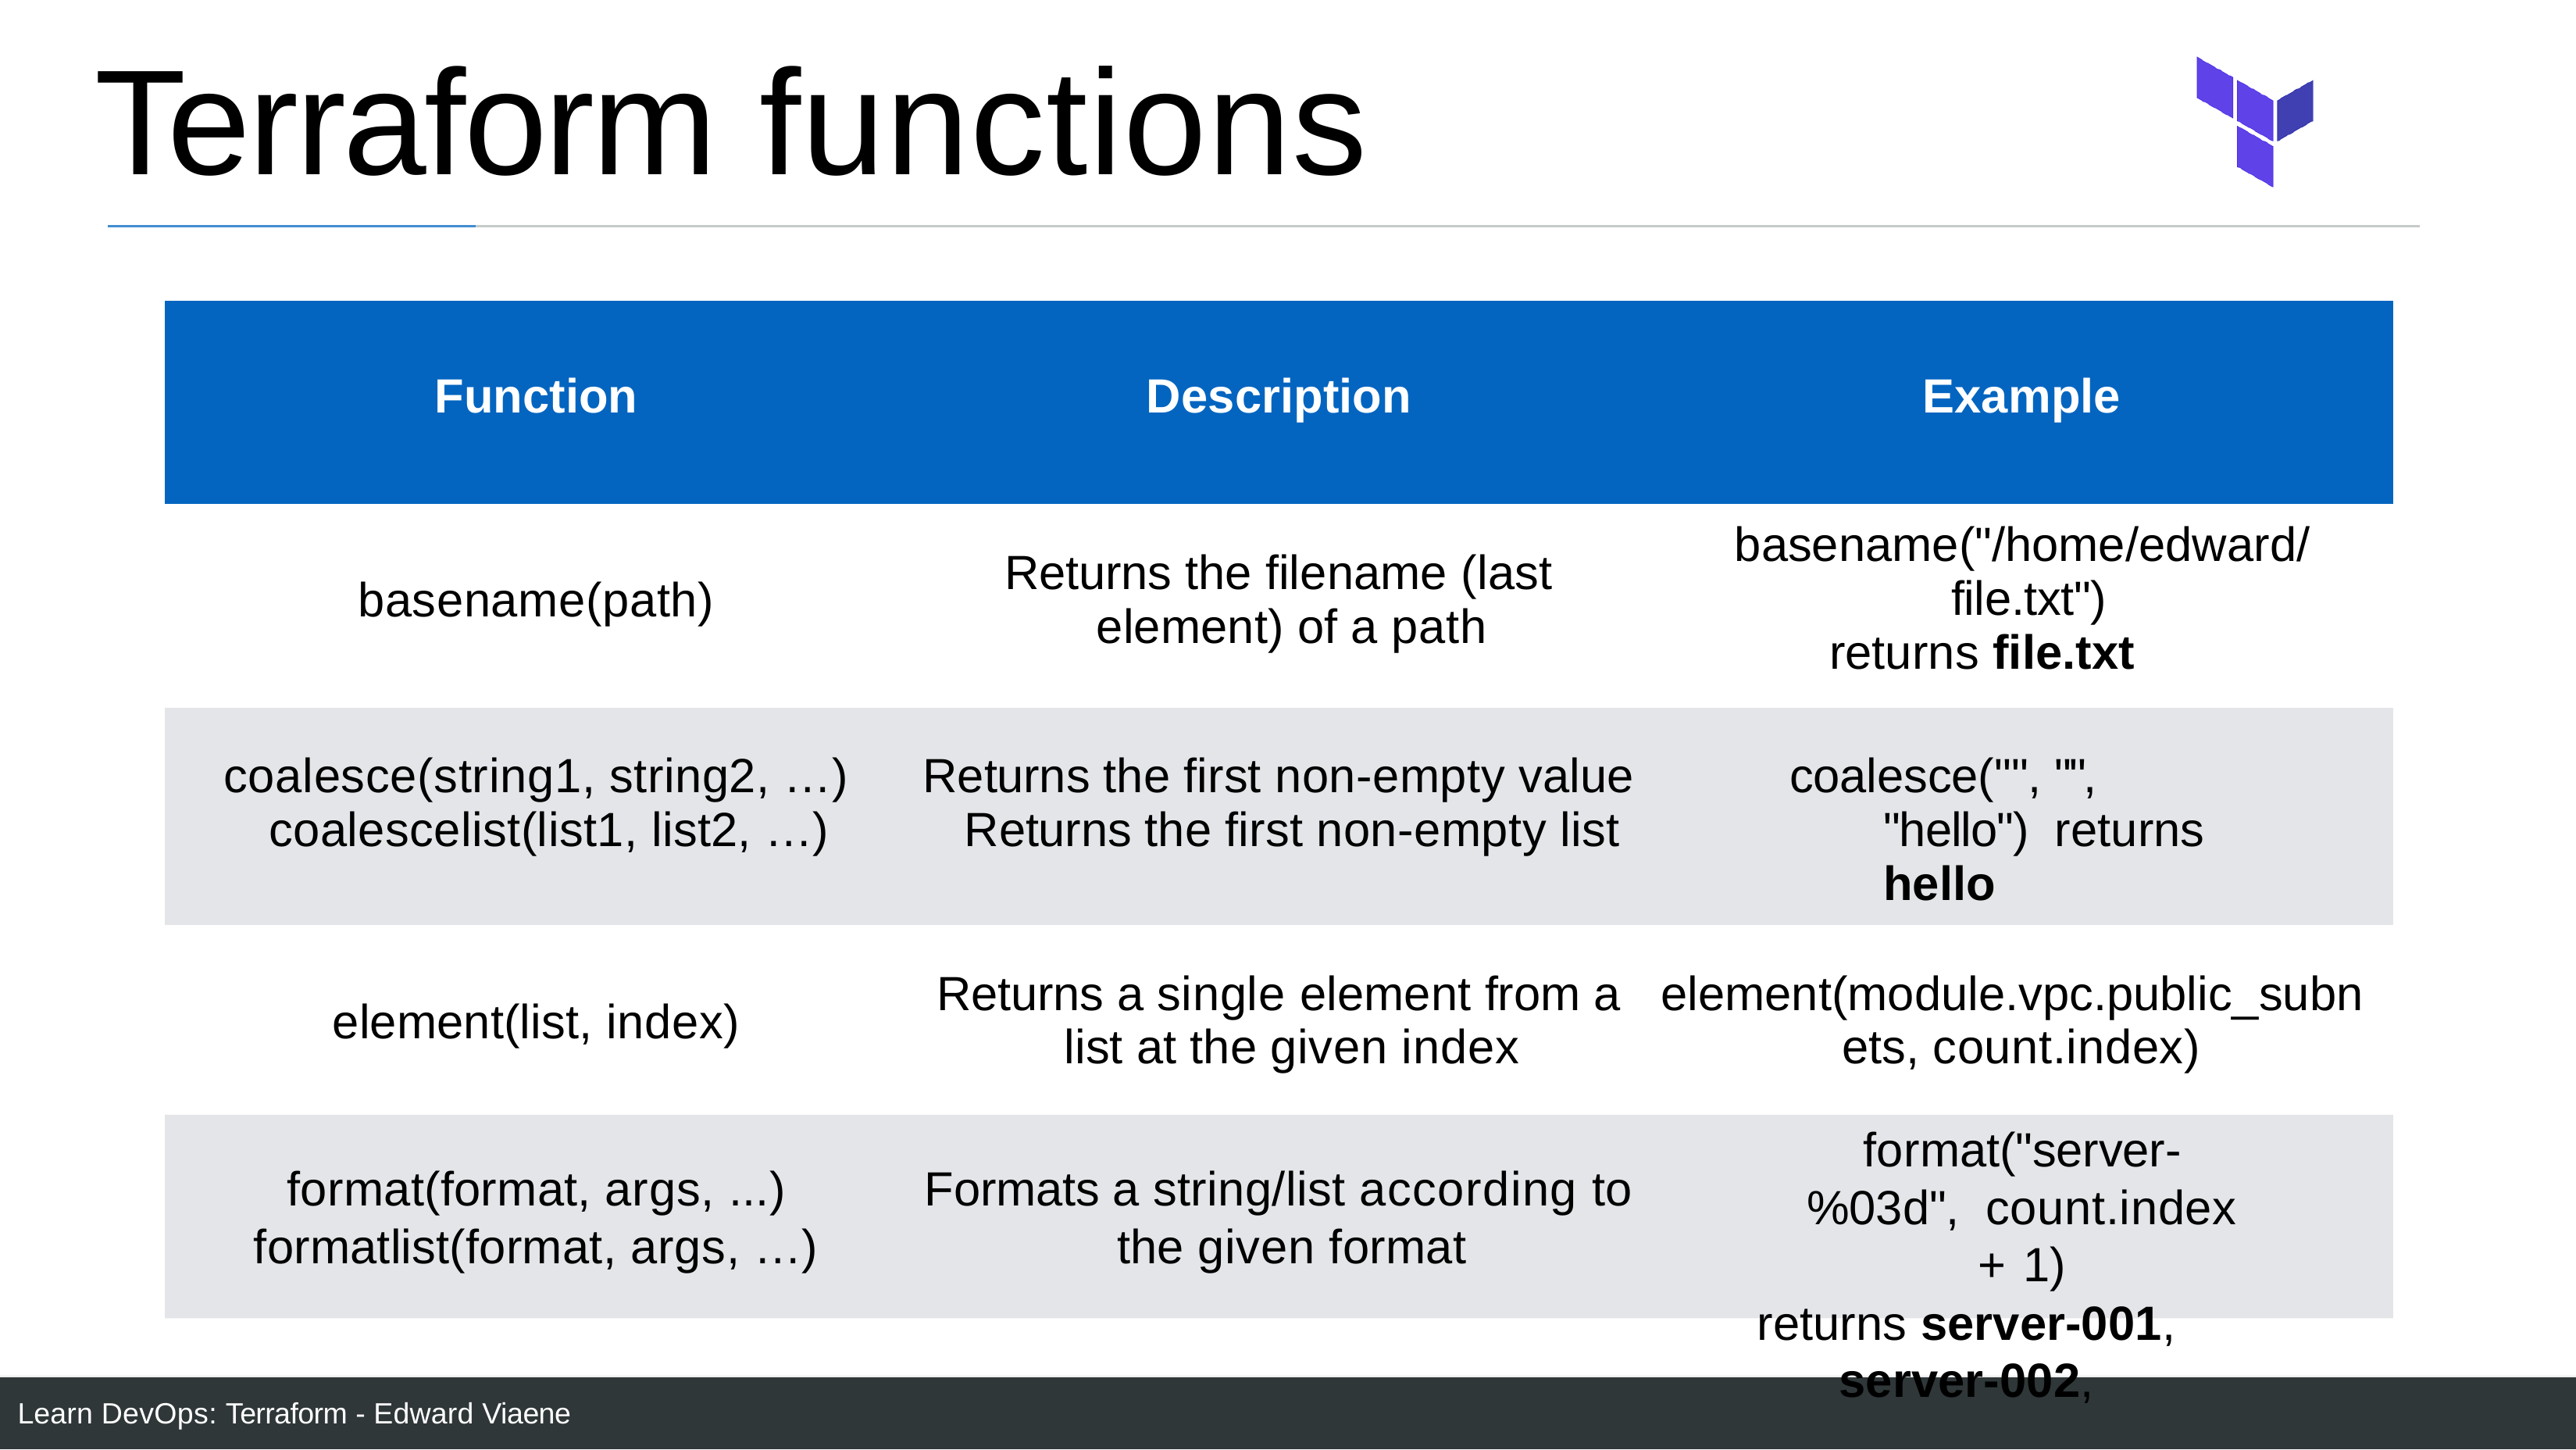

# Terraform functions
| Function | Description | Example |
| --- | --- | --- |
| basename(path) | Returns the filename (last element) of a path | basename("/home/edward/ file.txt") returns file.txt |
| coalesce(string1, string2, …) coalescelist(list1, list2, …) | Returns the first non-empty value Returns the first non-empty list | coalesce("", "", "hello") returns hello |
| element(list, index) | Returns a single element from a list at the given index | element(module.vpc.public\_subn ets, count.index) |

format("server-%03d",  count.index + 1)
returns server-001, server-002,
format(format, args, ...)  formatlist(format, args, …)
Formats a string/list according to  the given format
Learn DevOps: Terraform - Edward Viaene